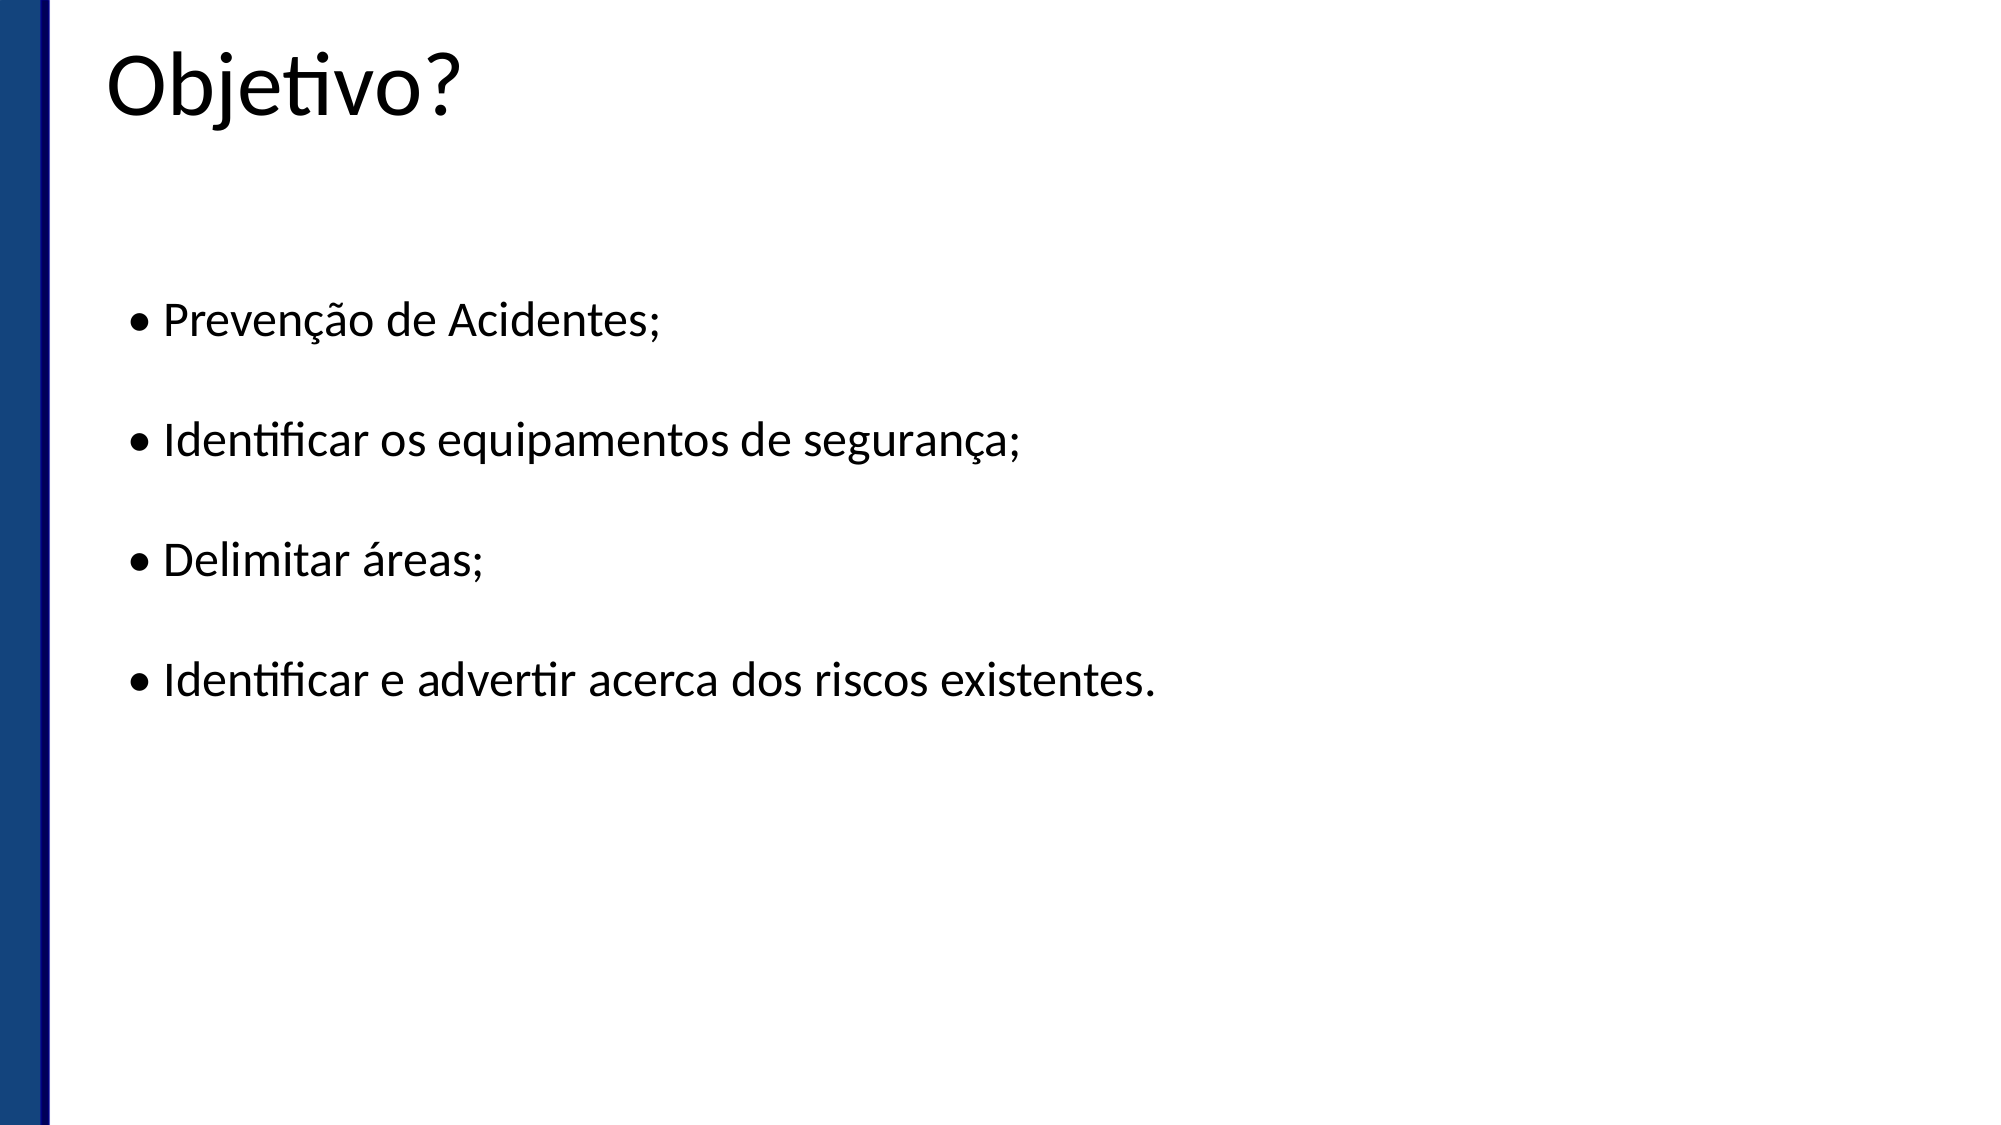

Objetivo?

• Prevenção de Acidentes;

• Identificar os equipamentos de segurança;

• Delimitar áreas;

• Identificar e advertir acerca dos riscos existentes.